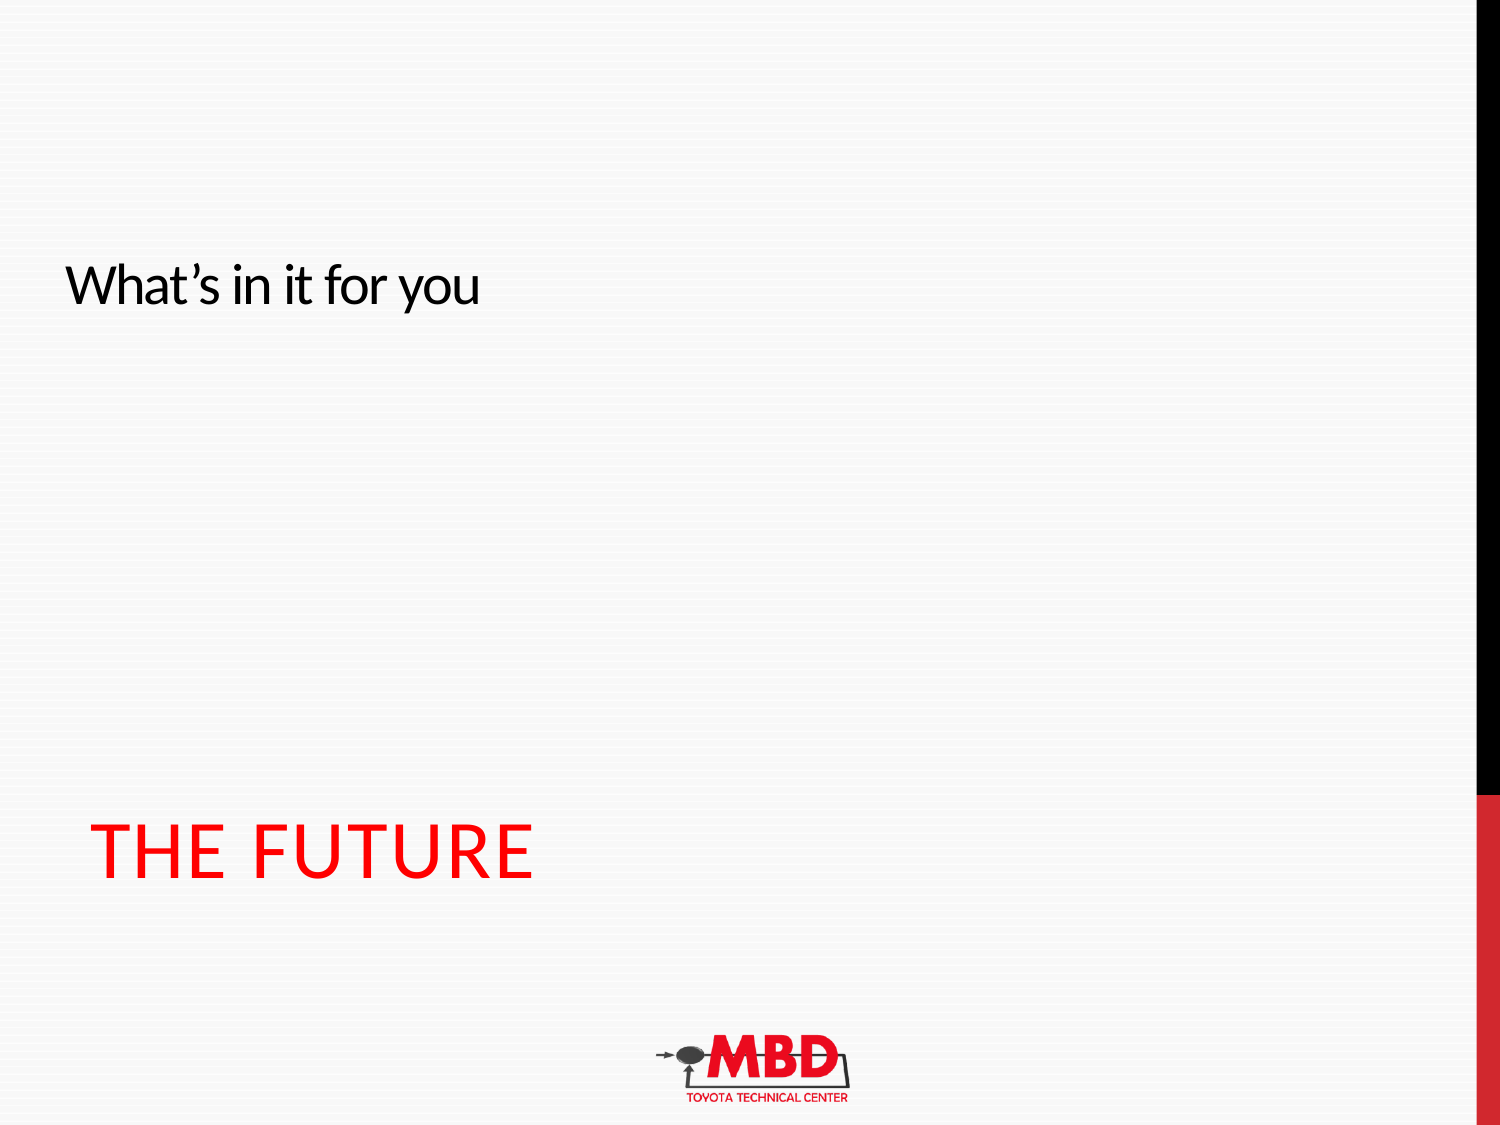

# What’s in it for you
The Future